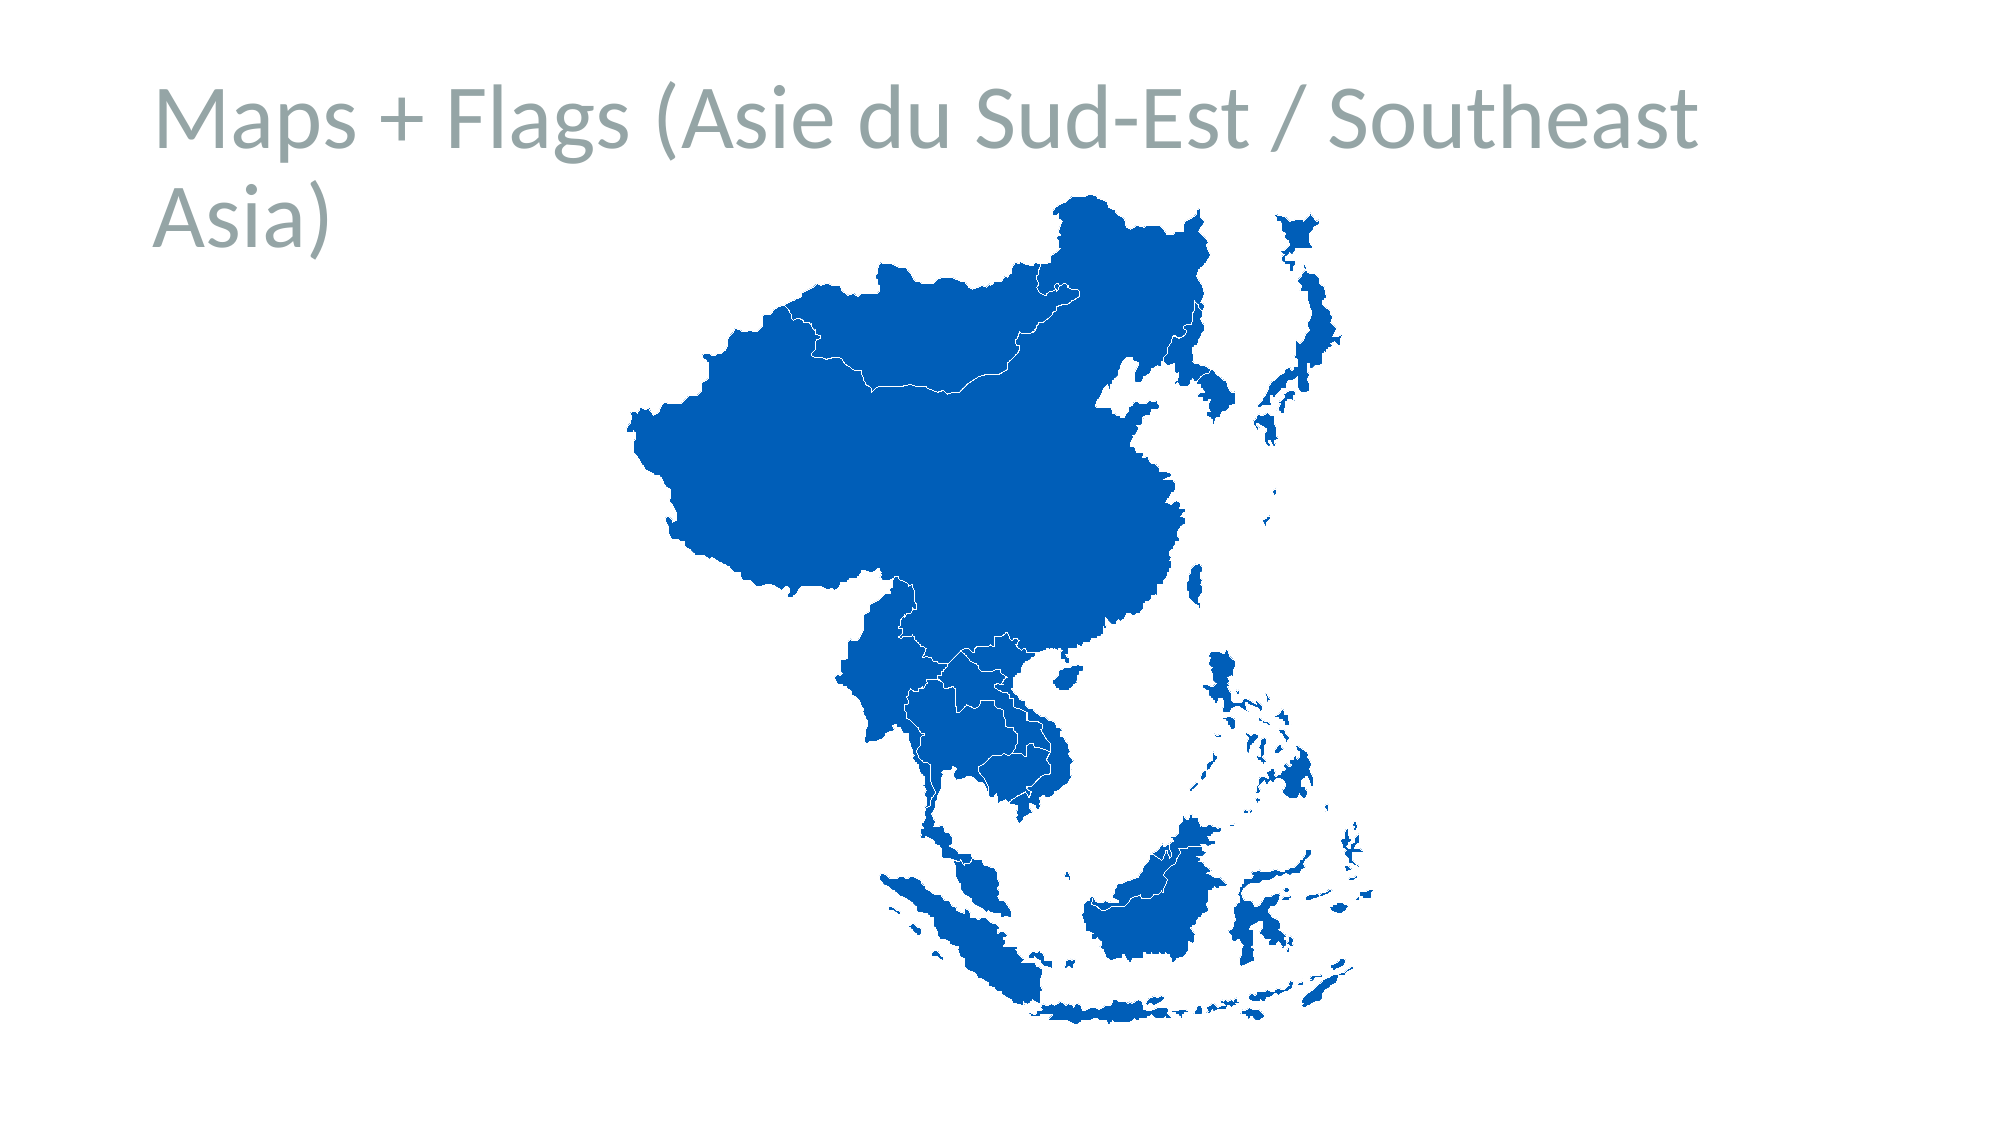

# Maps + Flags (Asie du Sud-Est / Southeast Asia)